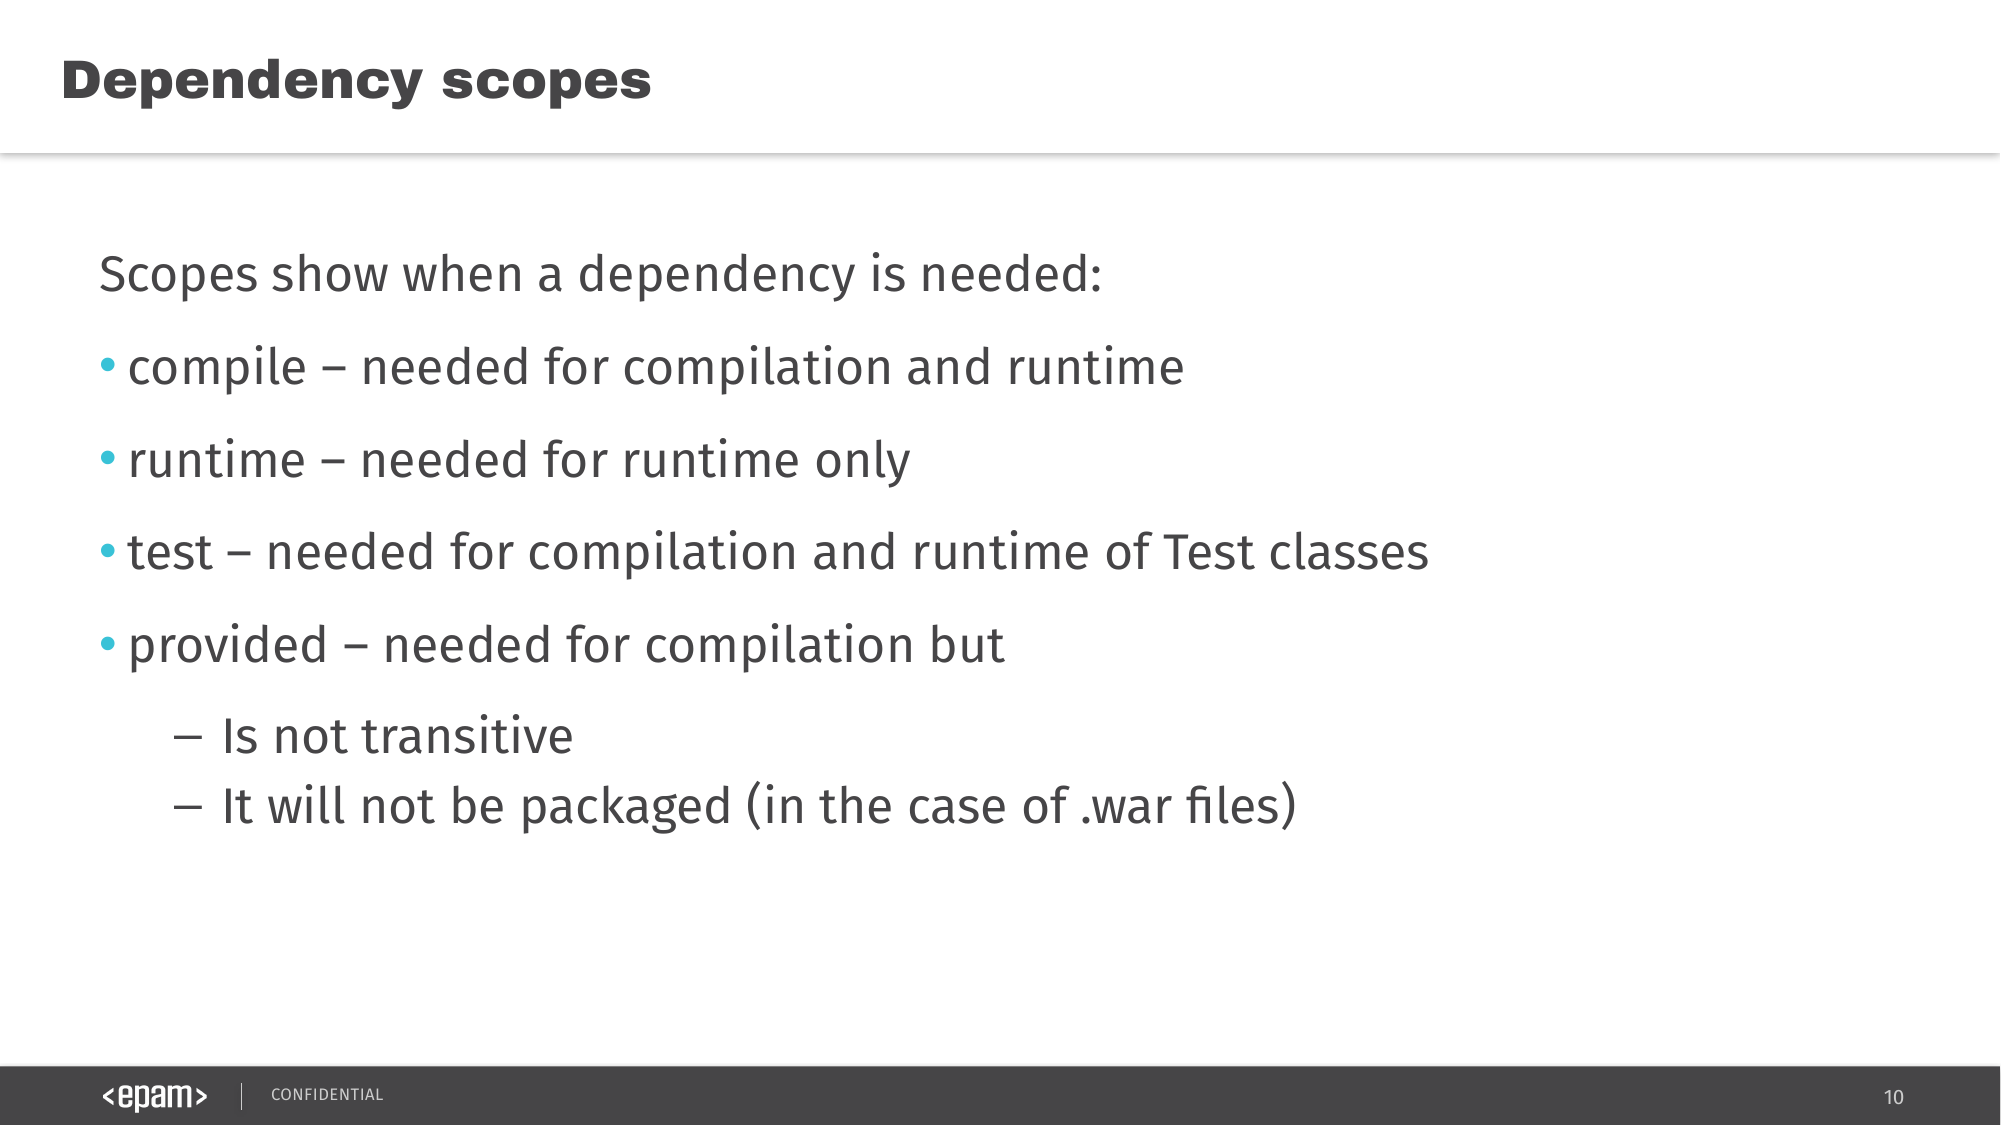

Dependency scopes
Scopes show when a dependency is needed:
compile – needed for compilation and runtime
runtime – needed for runtime only
test – needed for compilation and runtime of Test classes
provided – needed for compilation but
Is not transitive
It will not be packaged (in the case of .war files)